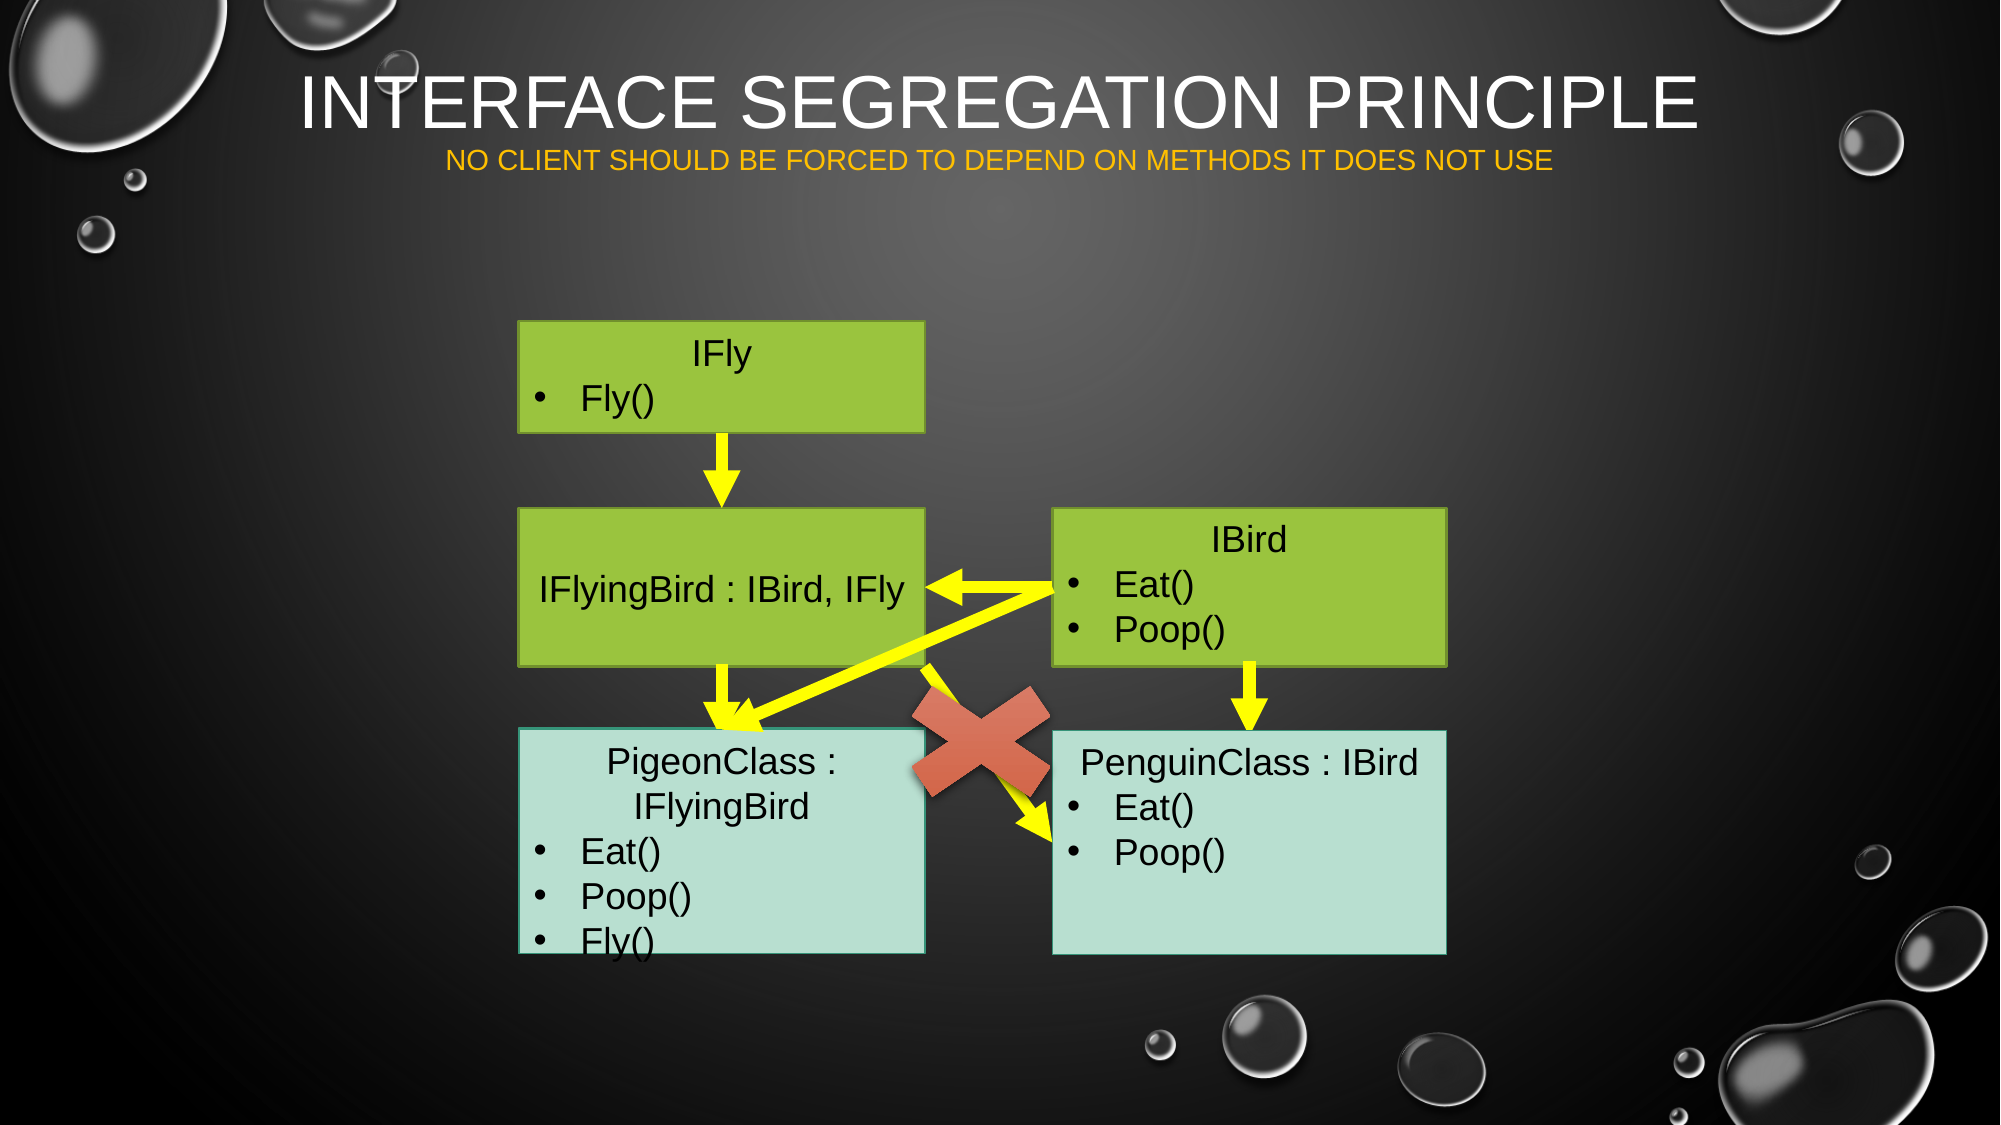

# Interface Segregation Principle No client should be forced to depend on methods it does not use
IFly
Fly()
IFlyingBird : IBird, IFly
IBird
Eat()
Poop()

PigeonClass
Eat()
Poop()
Fly()
PigeonClass : IFlyingBird
Eat()
Poop()
Fly()
PenguinClass
Eat()
Poop()
PenguinClass : IBird
Eat()
Poop()